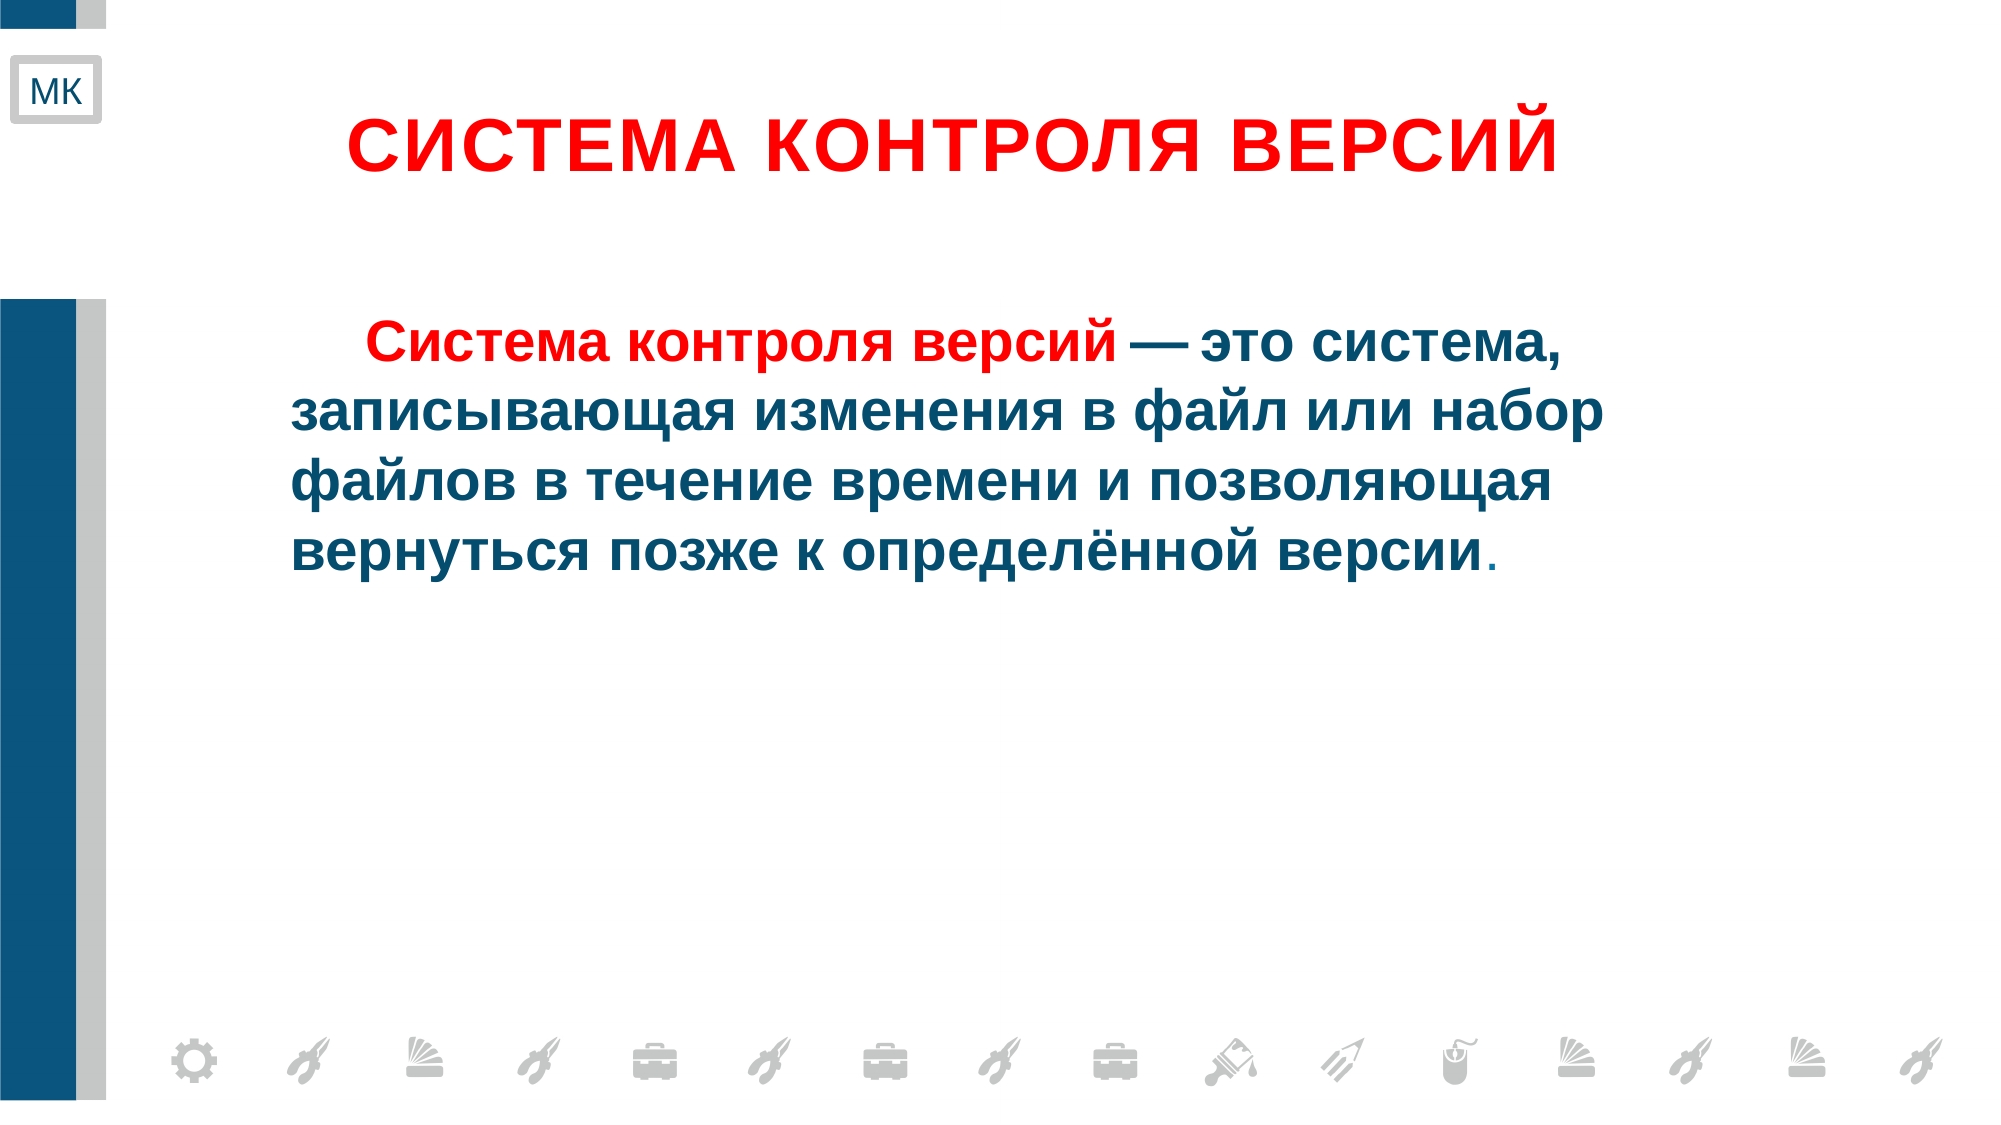

# Система контроля версий
е
МК
Система контроля версий — это система, записывающая изменения в файл или набор файлов в течение времени и позволяющая вернуться позже к определённой версии.